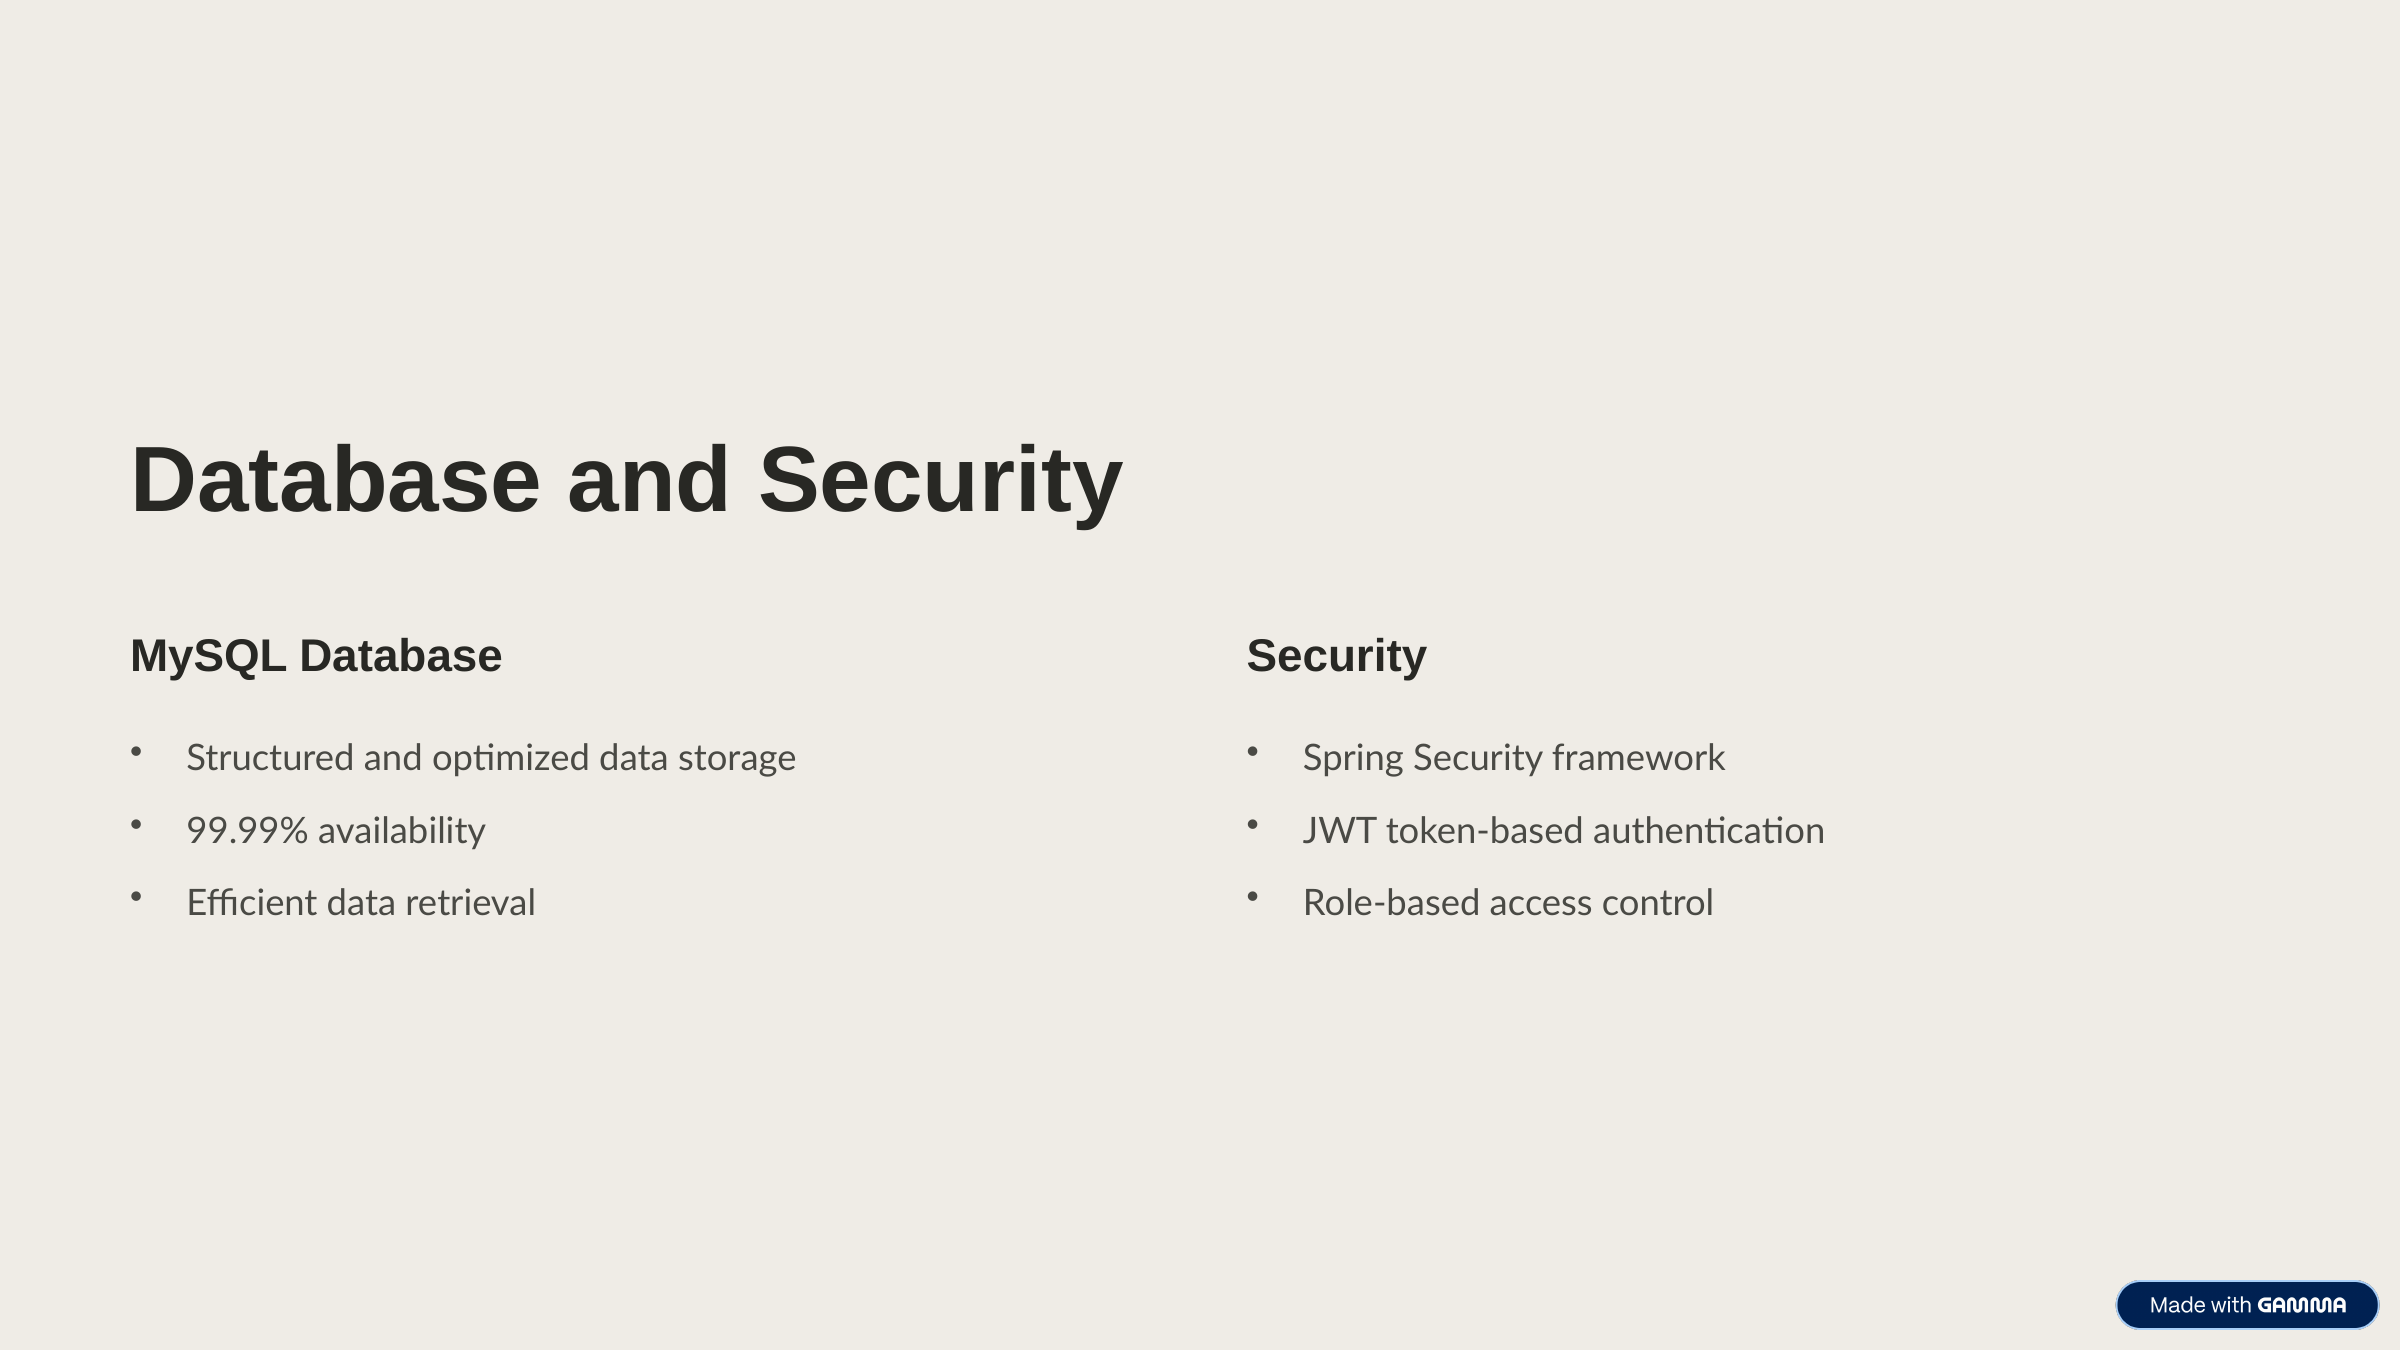

Database and Security
MySQL Database
Security
Structured and optimized data storage
Spring Security framework
99.99% availability
JWT token-based authentication
Efficient data retrieval
Role-based access control